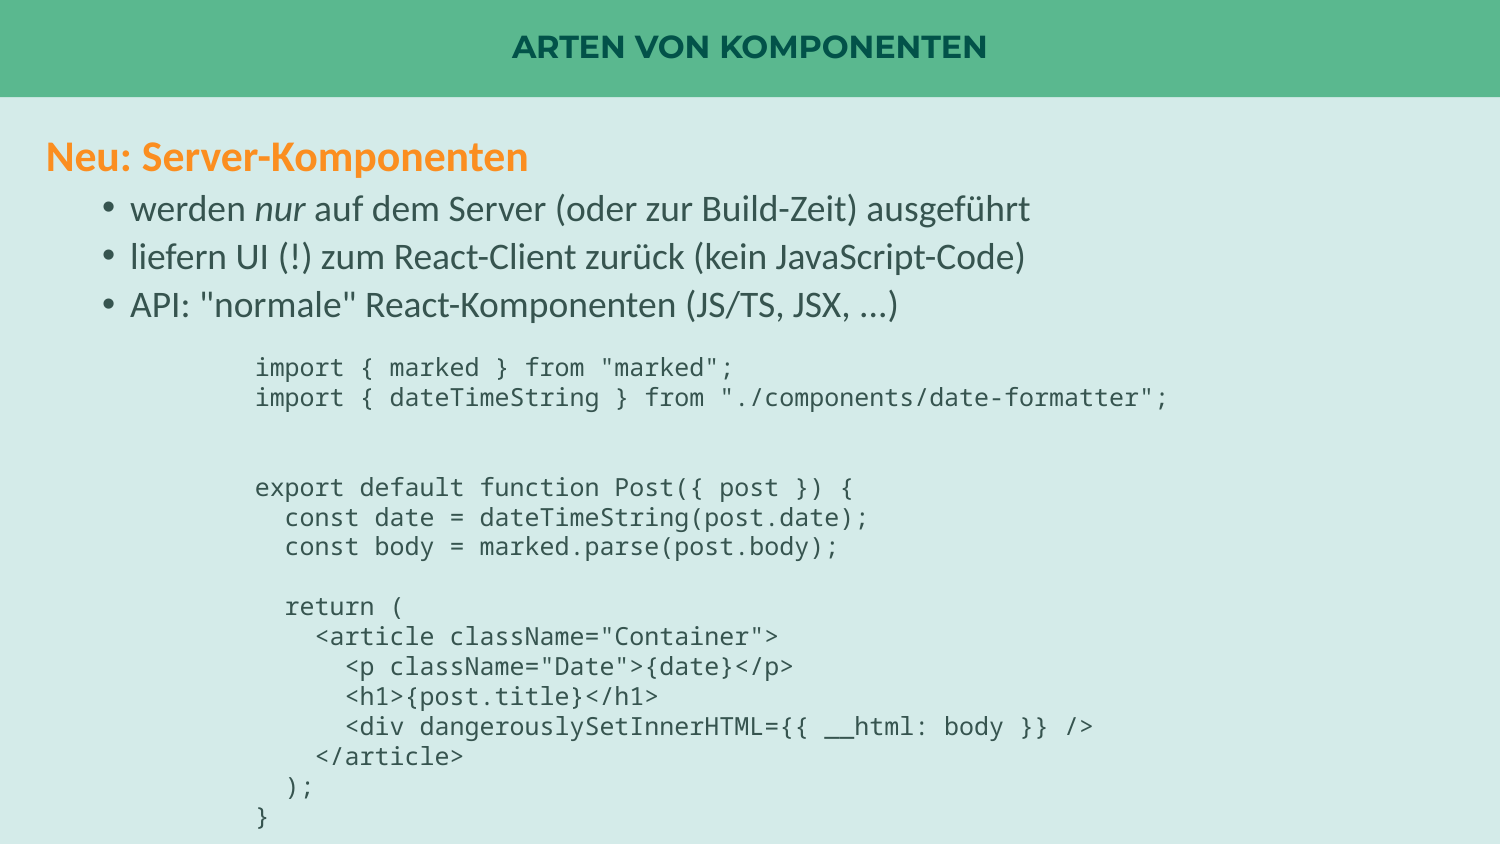

# Arten von Komponenten
Neu: Server-Komponenten
werden nur auf dem Server (oder zur Build-Zeit) ausgeführt
liefern UI (!) zum React-Client zurück (kein JavaScript-Code)
API: "normale" React-Komponenten (JS/TS, JSX, ...)

import { marked } from "marked";
import { dateTimeString } from "./components/date-formatter";

export default function Post({ post }) {
  const date = dateTimeString(post.date);
  const body = marked.parse(post.body);
  return (
    <article className="Container">
      <p className="Date">{date}</p>
      <h1>{post.title}</h1>
      <div dangerouslySetInnerHTML={{ __html: body }} />
    </article>
  );
}